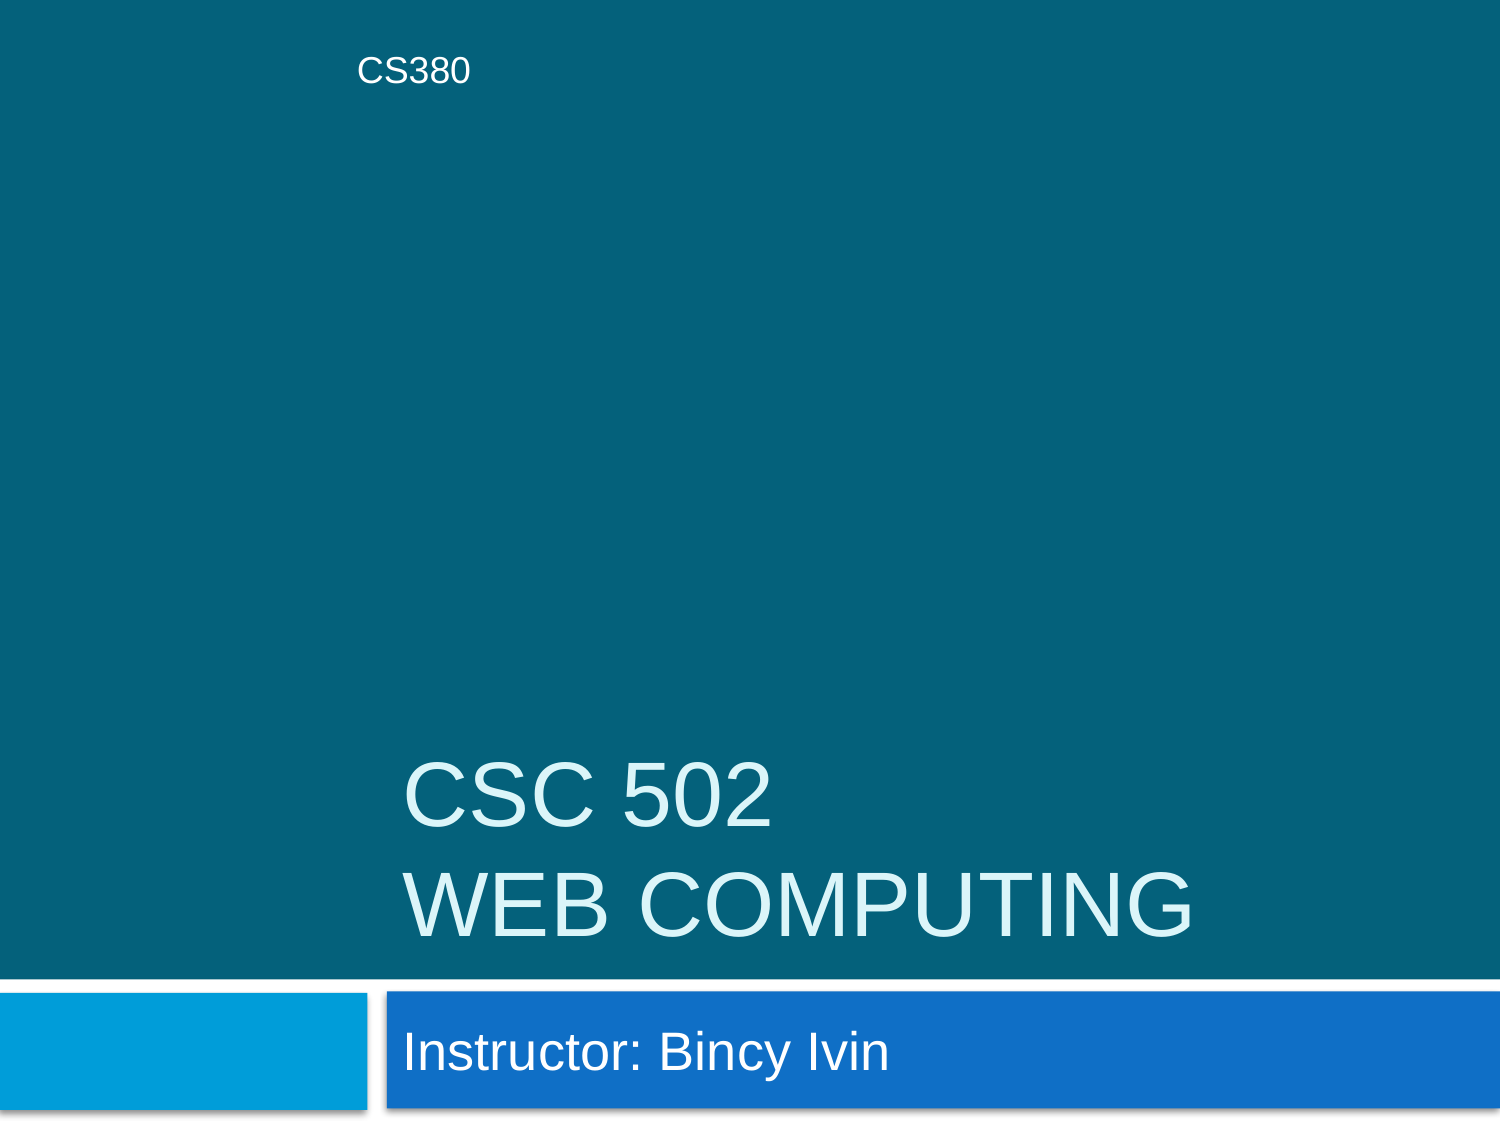

1
CS380
# CSc 502 Web computing
Instructor: Bincy Ivin